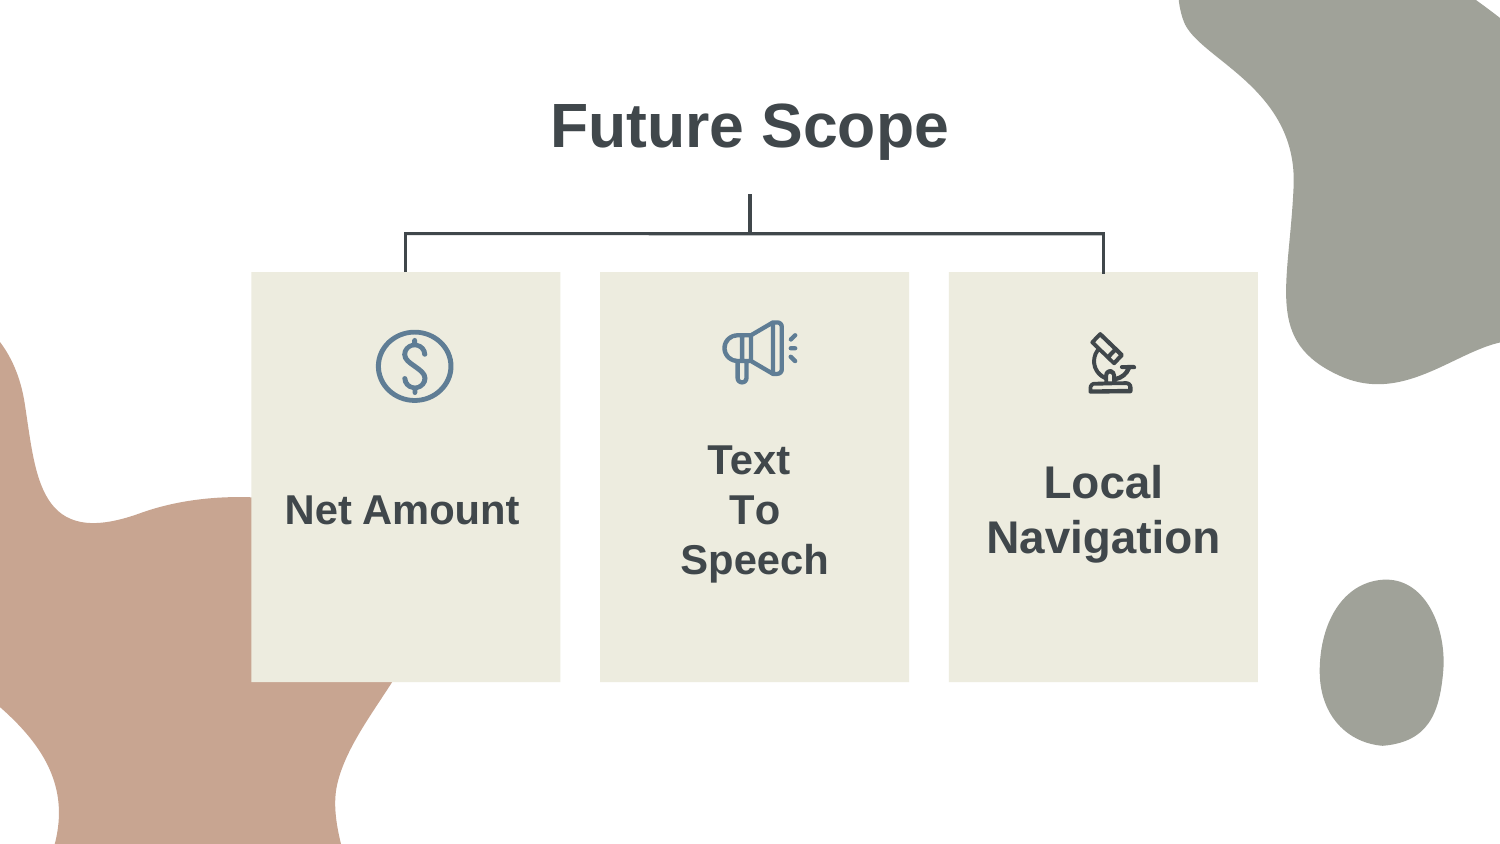

# Future Scope

Net Amount
Text
To
Speech
Local
Navigation